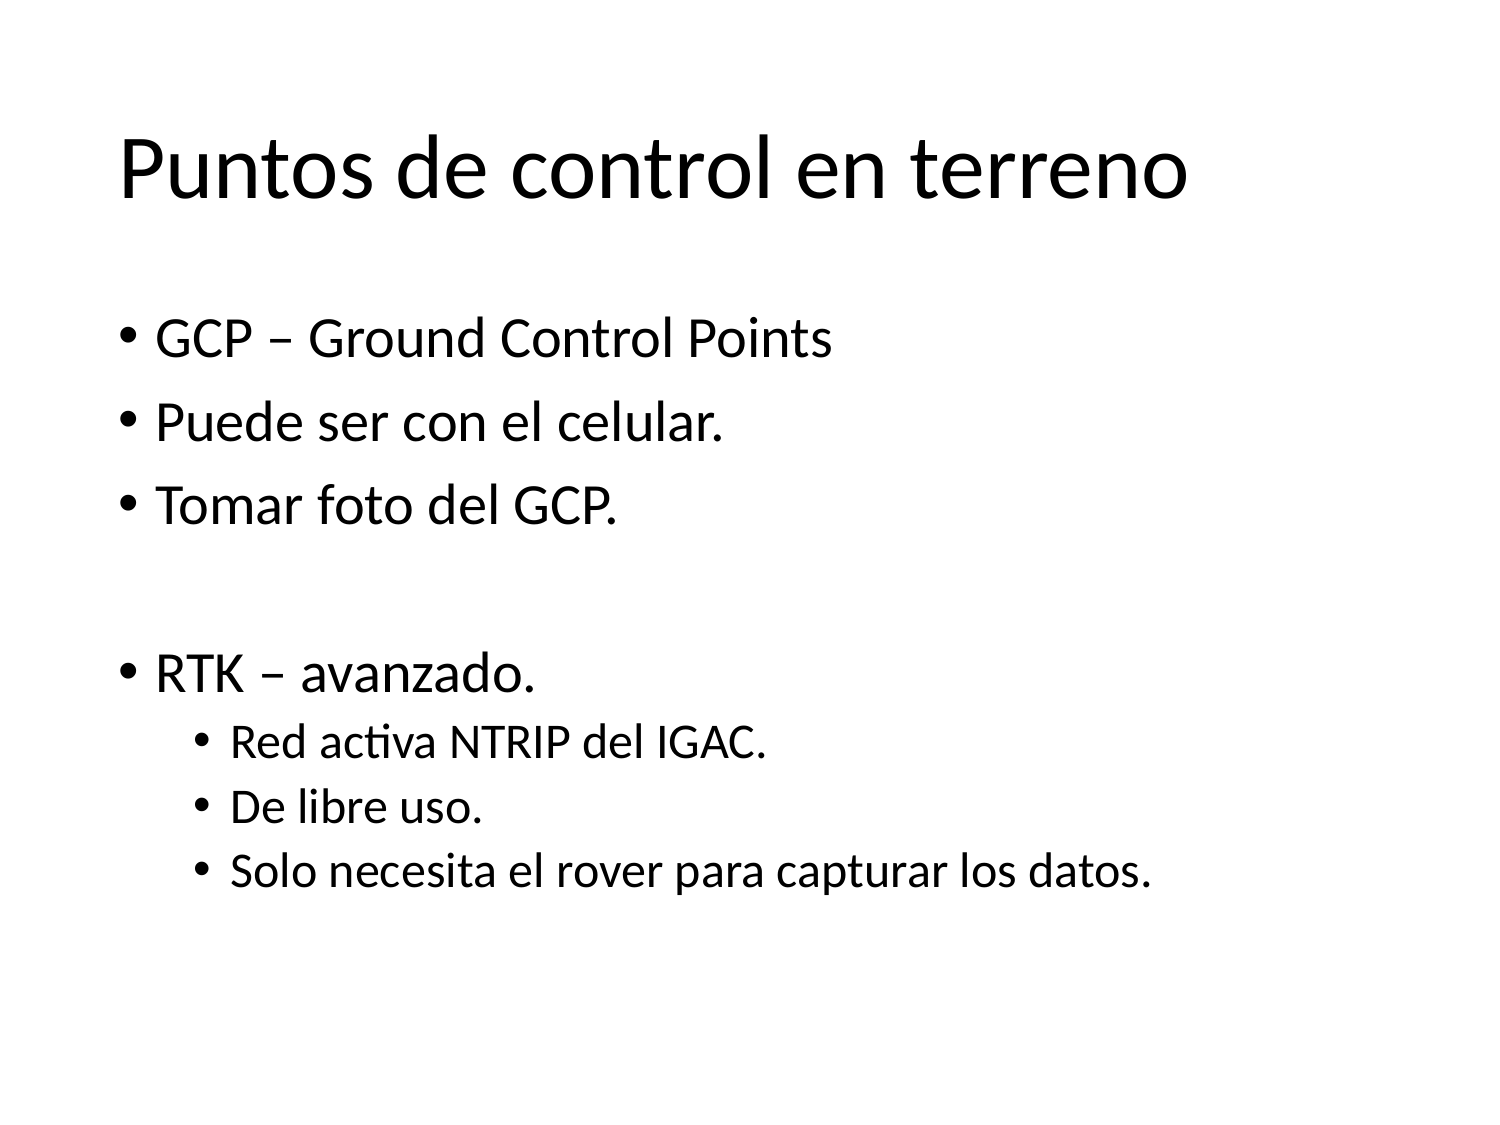

# Puntos de control en terreno
GCP – Ground Control Points
Puede ser con el celular.
Tomar foto del GCP.

RTK – avanzado.
Red activa NTRIP del IGAC.
De libre uso.
Solo necesita el rover para capturar los datos.